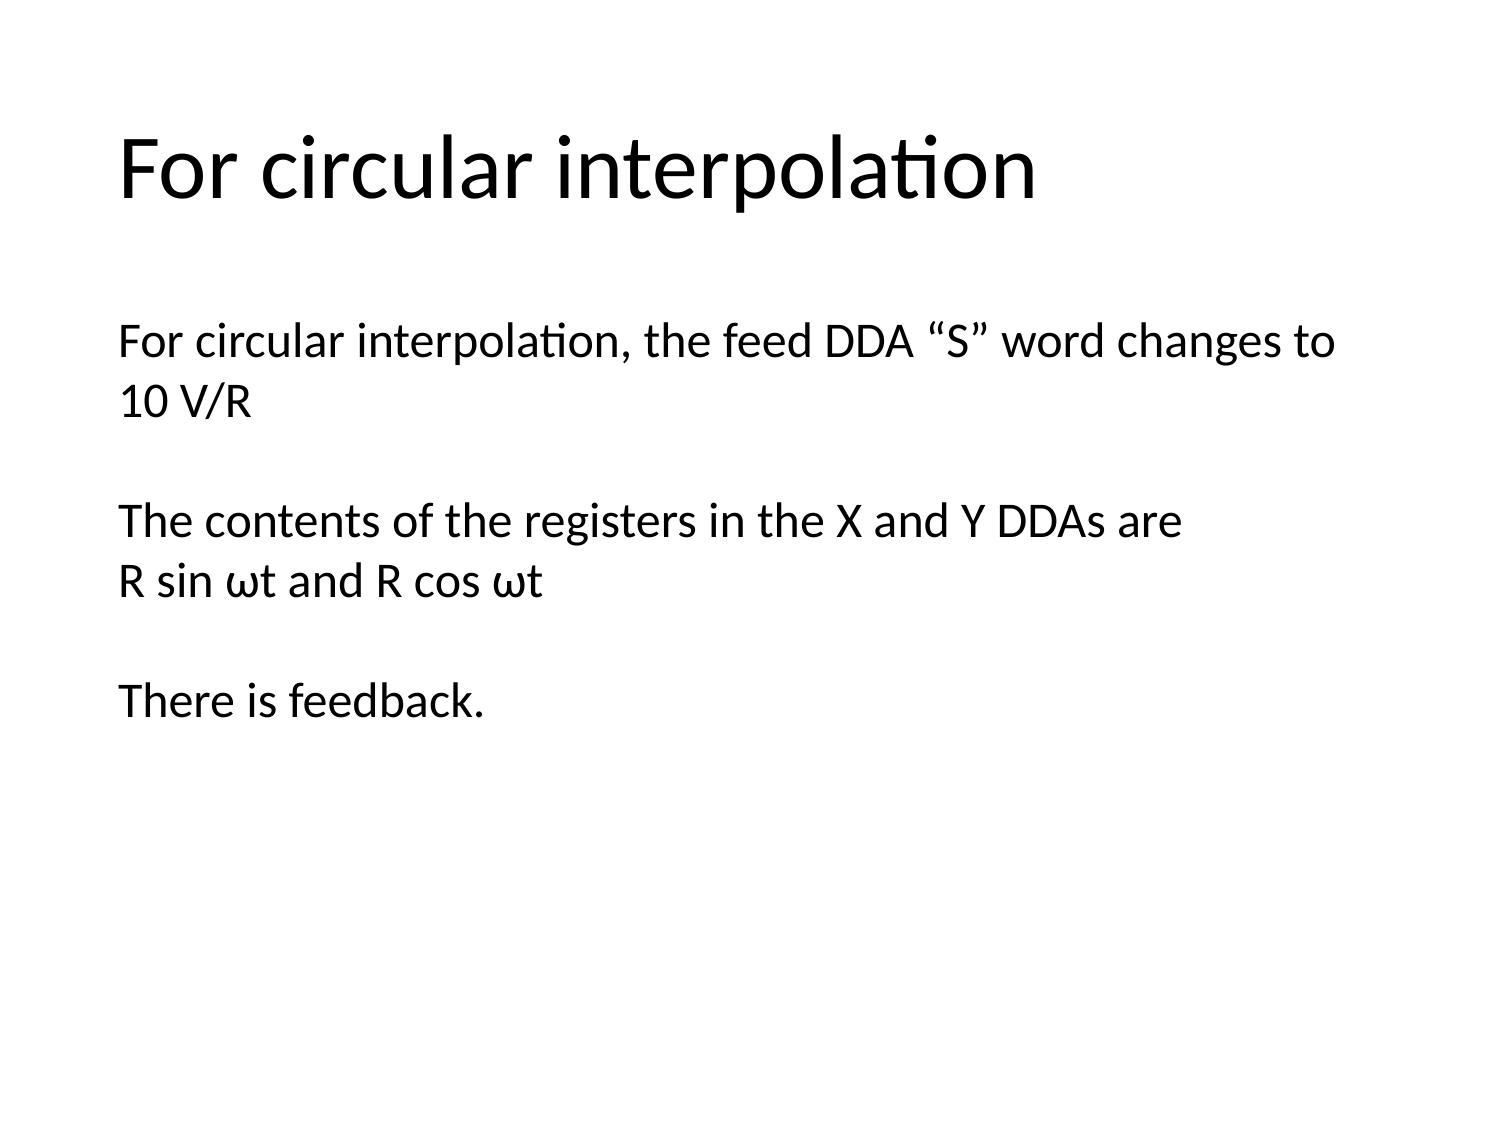

# For circular interpolation
For circular interpolation, the feed DDA “S” word changes to 10 V/R

The contents of the registers in the X and Y DDAs are
R sin ωt and R cos ωt

There is feedback.